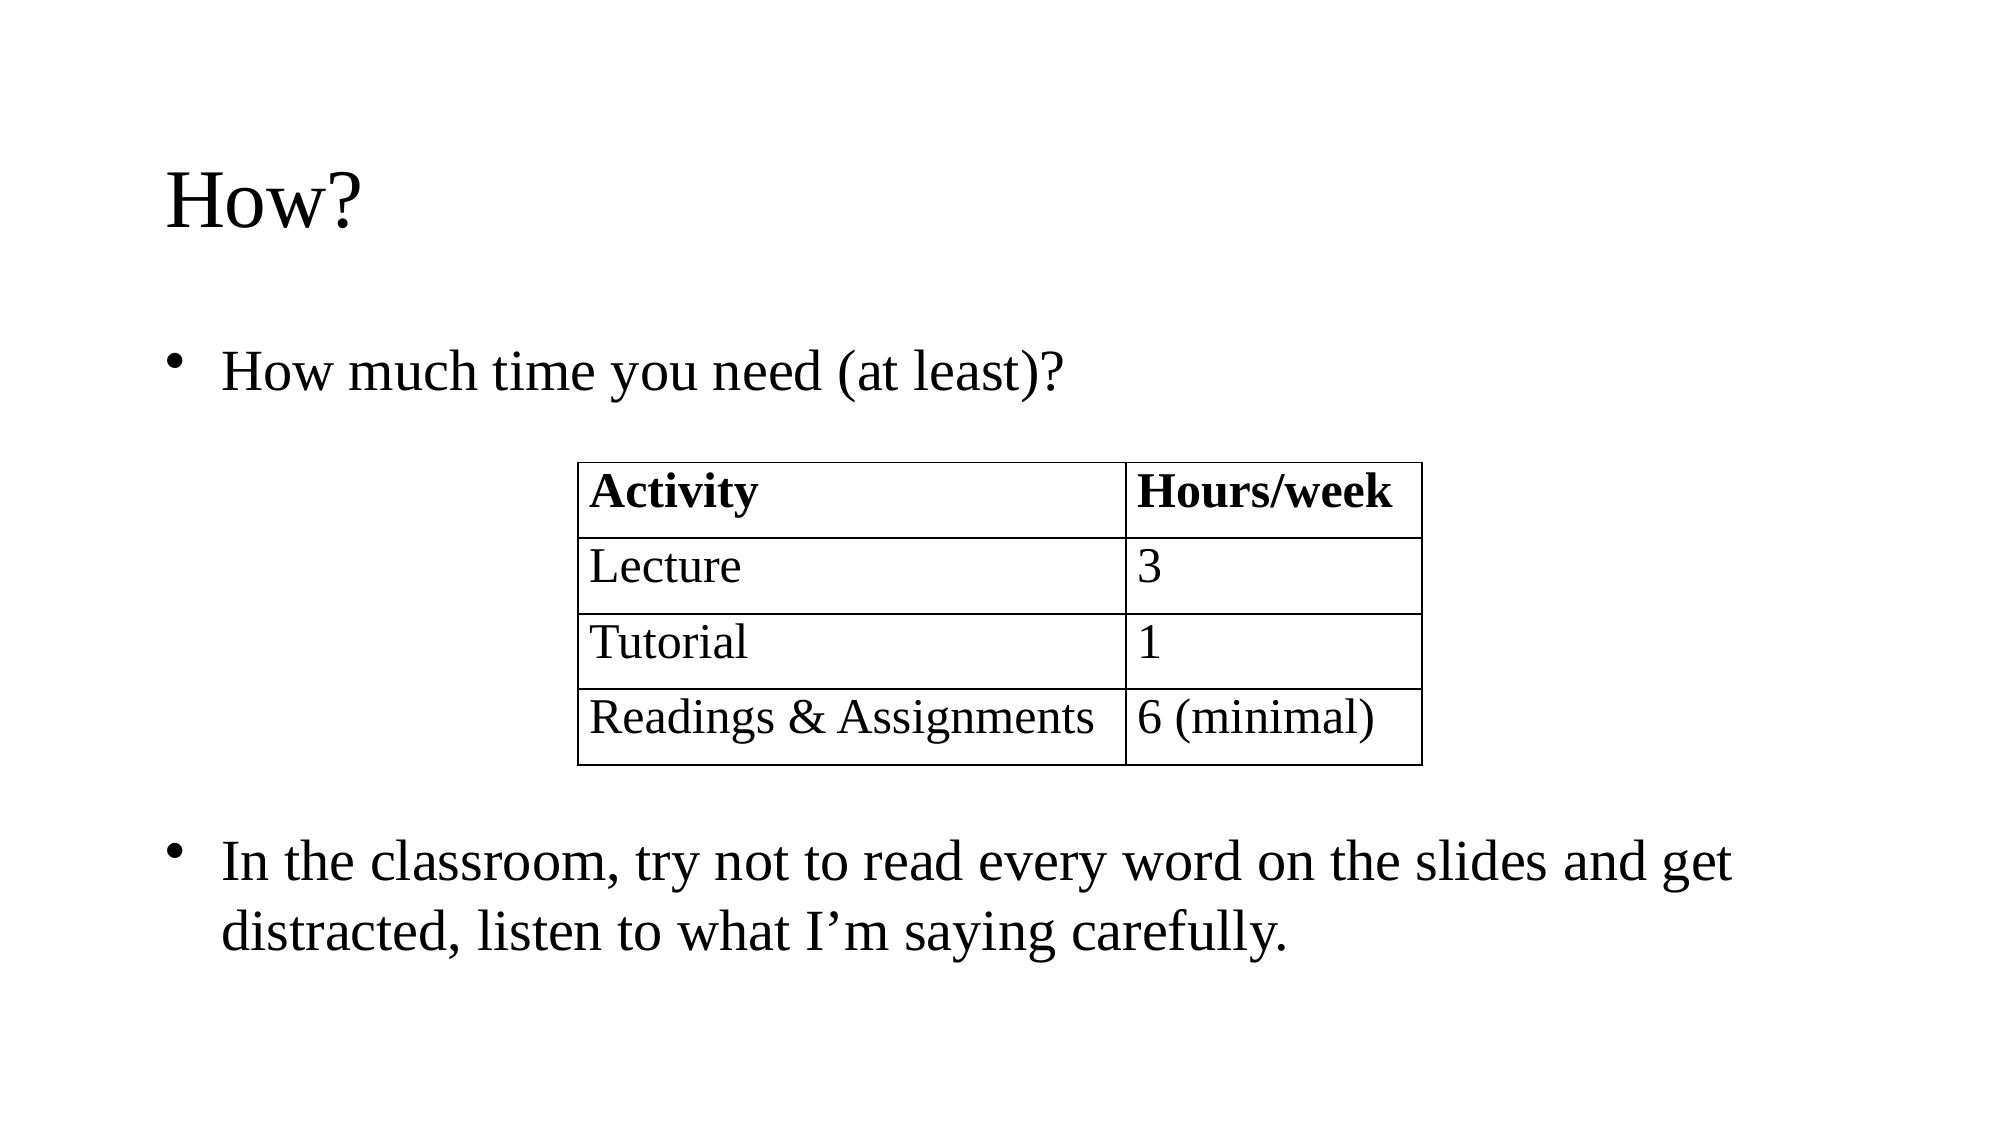

# How?
How much time you need (at least)?

In the classroom, try not to read every word on the slides and get distracted, listen to what I’m saying carefully.
| Activity | Hours/week |
| --- | --- |
| Lecture | 3 |
| Tutorial | 1 |
| Readings & Assignments | 6 (minimal) |